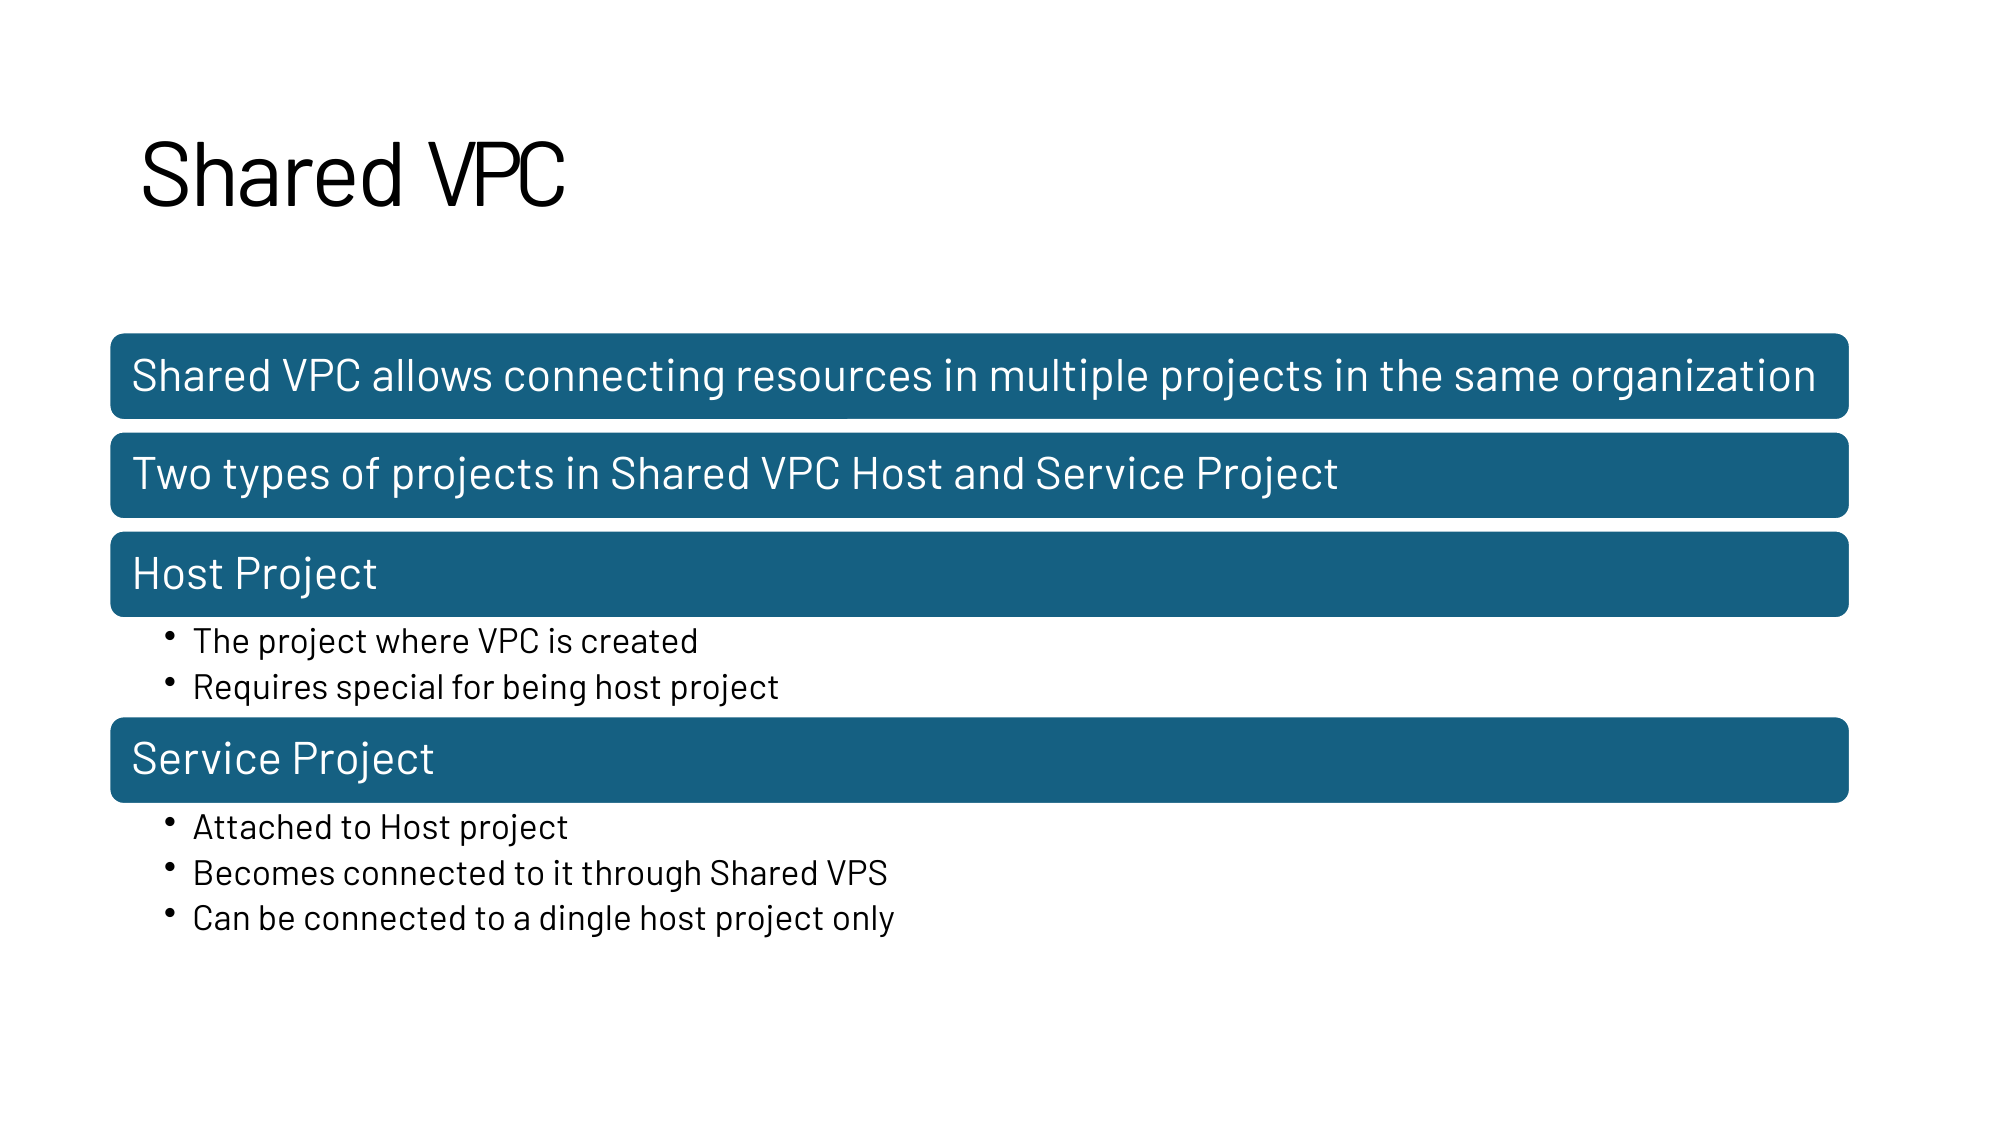

# Shared VPC
Shared VPC allows connecting resources in multiple projects in the same organization
Two types of projects in Shared VPC Host and Service Project
Host Project
The project where VPC is created
Requires special for being host project
Service Project
Attached to Host project
Becomes connected to it through Shared VPS
Can be connected to a dingle host project only